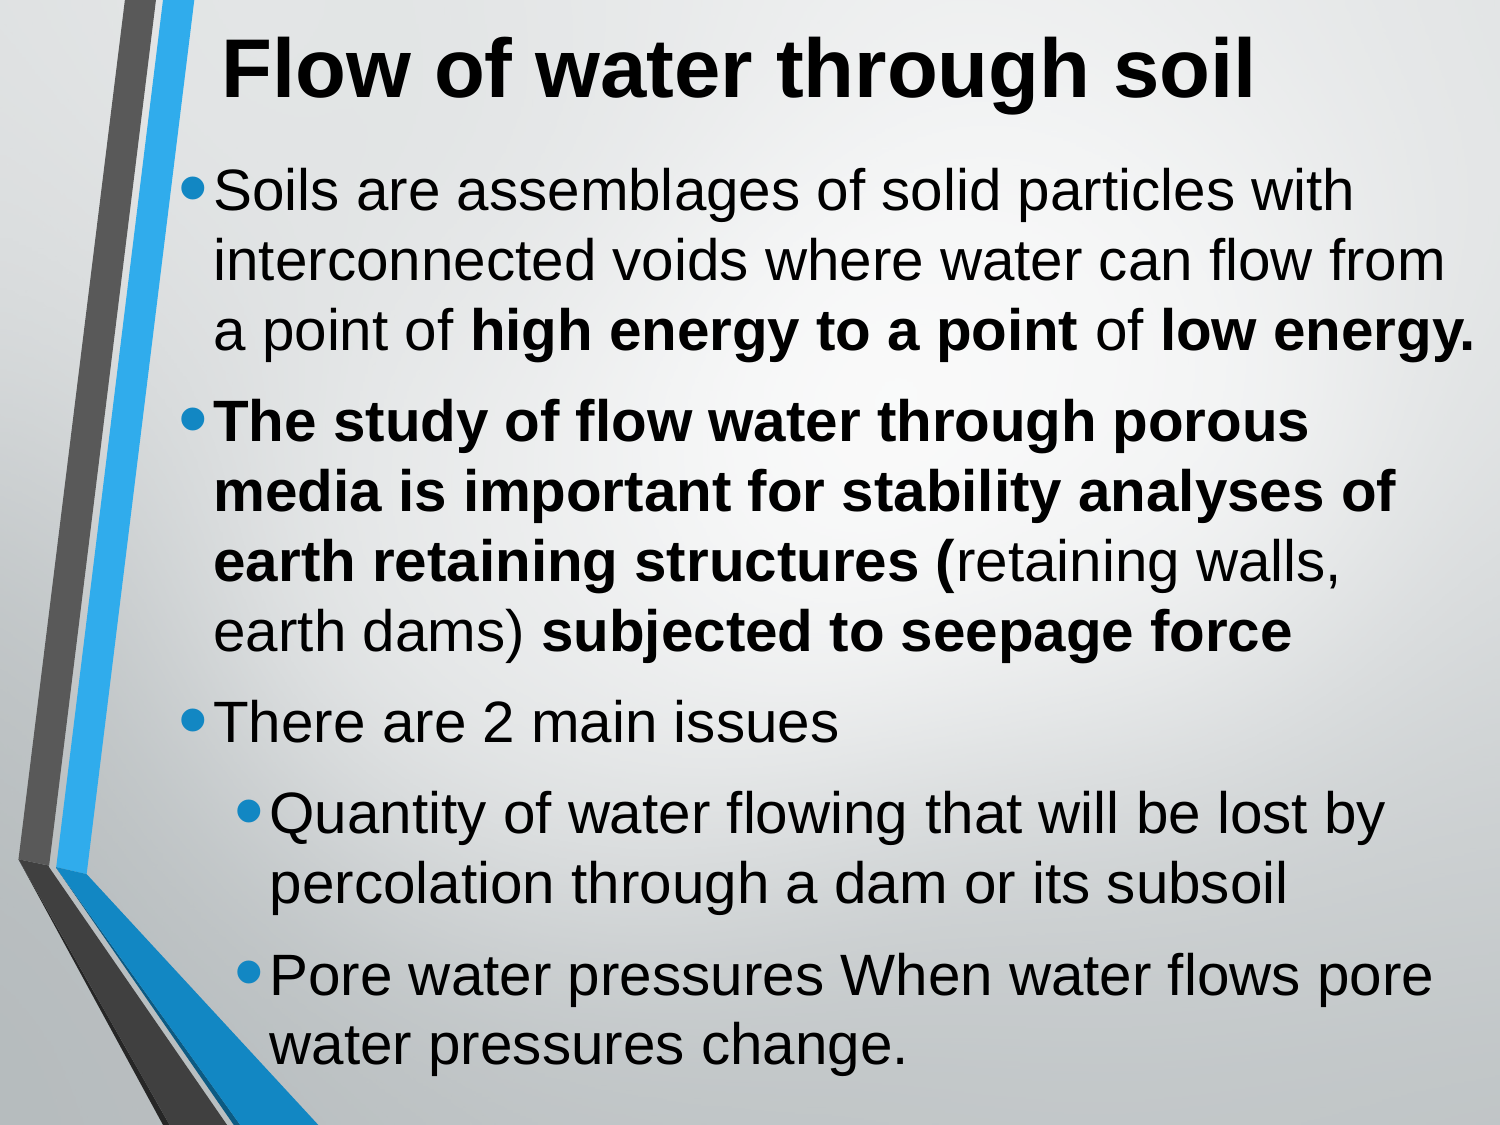

# Flow of water through soil

Soils are assemblages of solid particles with interconnected voids where water can flow from a point of high energy to a point of low energy.
The study of flow water through porous media is important for stability analyses of earth retaining structures (retaining walls, earth dams) subjected to seepage force
There are 2 main issues
Quantity of water flowing that will be lost by percolation through a dam or its subsoil
Pore water pressures When water flows pore water pressures change.